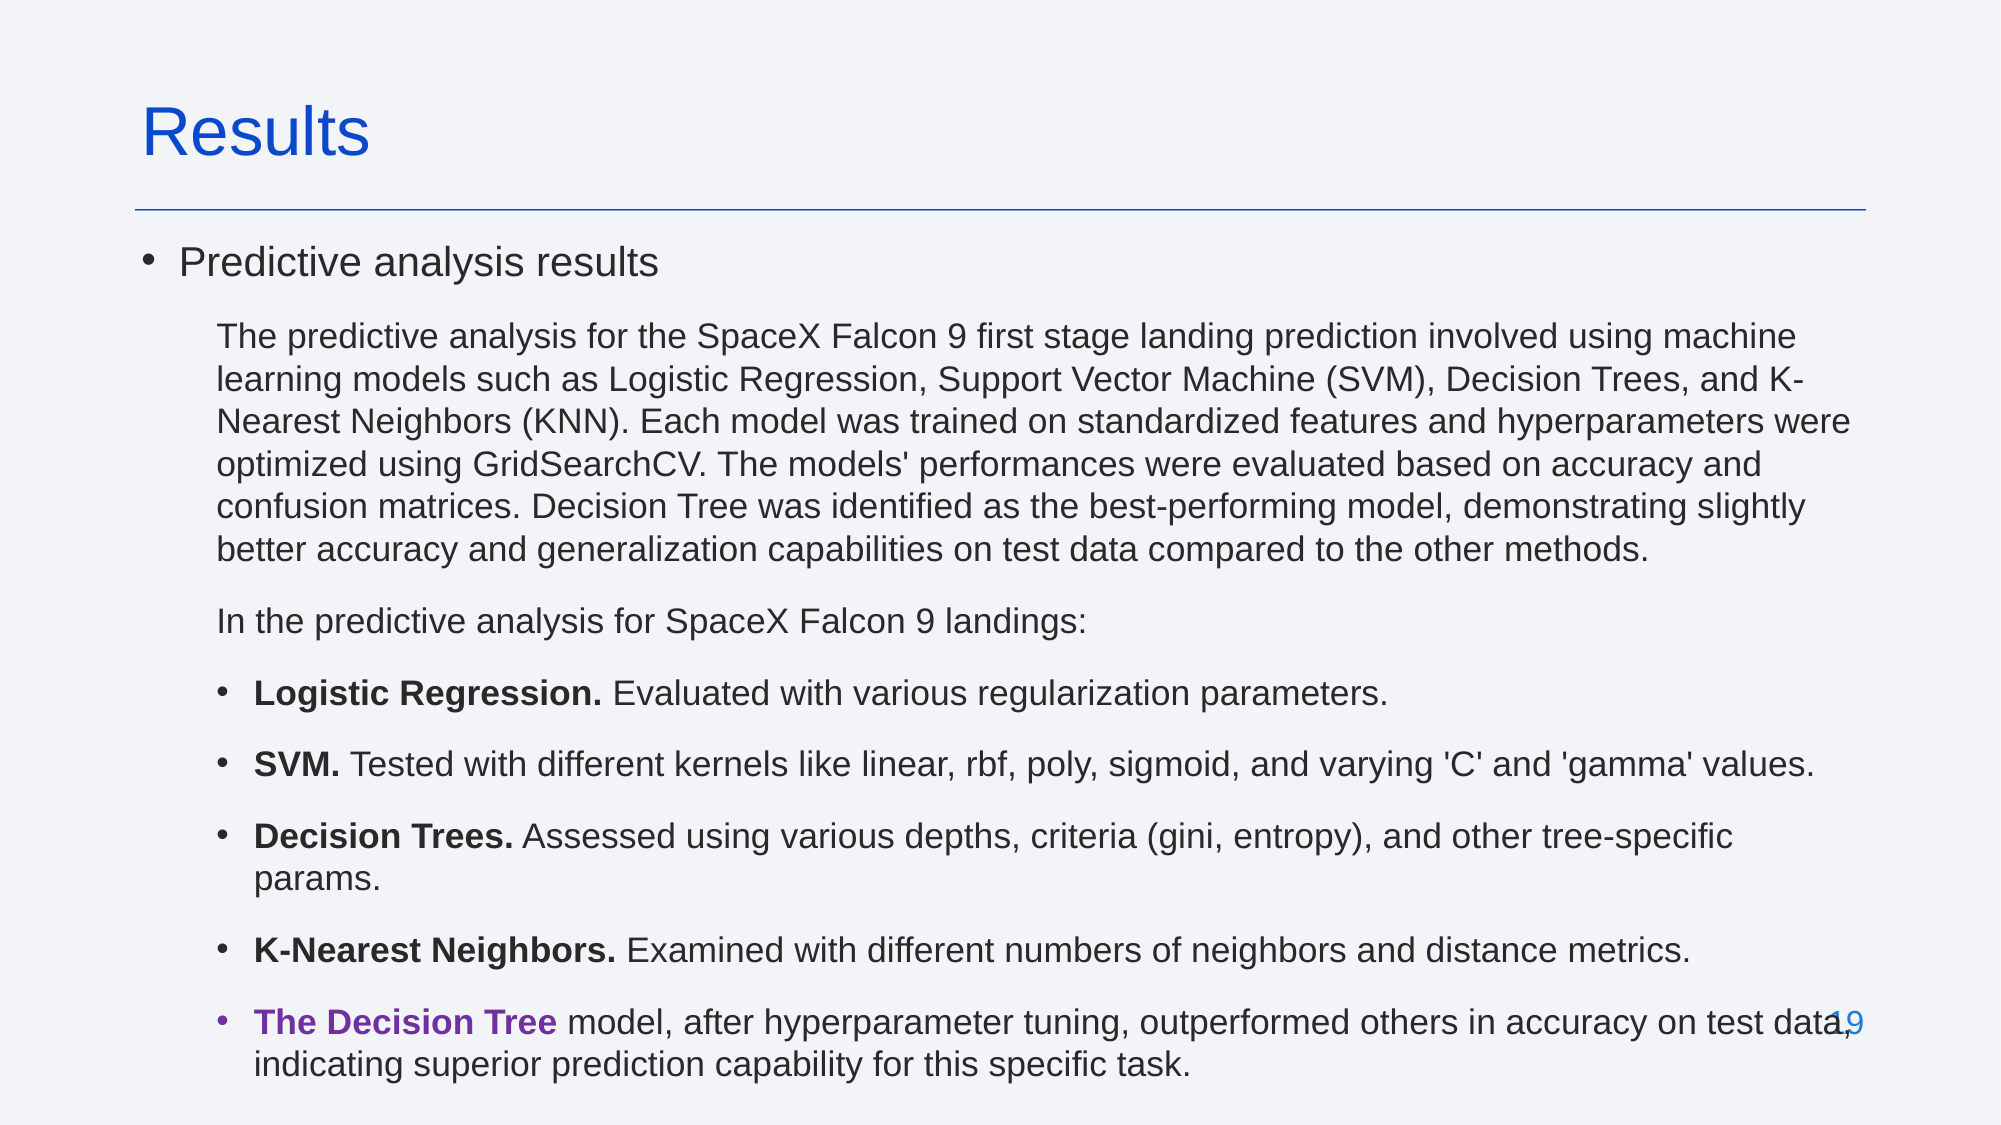

Results
Predictive analysis results
The predictive analysis for the SpaceX Falcon 9 first stage landing prediction involved using machine learning models such as Logistic Regression, Support Vector Machine (SVM), Decision Trees, and K-Nearest Neighbors (KNN). Each model was trained on standardized features and hyperparameters were optimized using GridSearchCV. The models' performances were evaluated based on accuracy and confusion matrices. Decision Tree was identified as the best-performing model, demonstrating slightly better accuracy and generalization capabilities on test data compared to the other methods.
In the predictive analysis for SpaceX Falcon 9 landings:
Logistic Regression. Evaluated with various regularization parameters.
SVM. Tested with different kernels like linear, rbf, poly, sigmoid, and varying 'C' and 'gamma' values.
Decision Trees. Assessed using various depths, criteria (gini, entropy), and other tree-specific params.
K-Nearest Neighbors. Examined with different numbers of neighbors and distance metrics.
The Decision Tree model, after hyperparameter tuning, outperformed others in accuracy on test data, indicating superior prediction capability for this specific task.
19